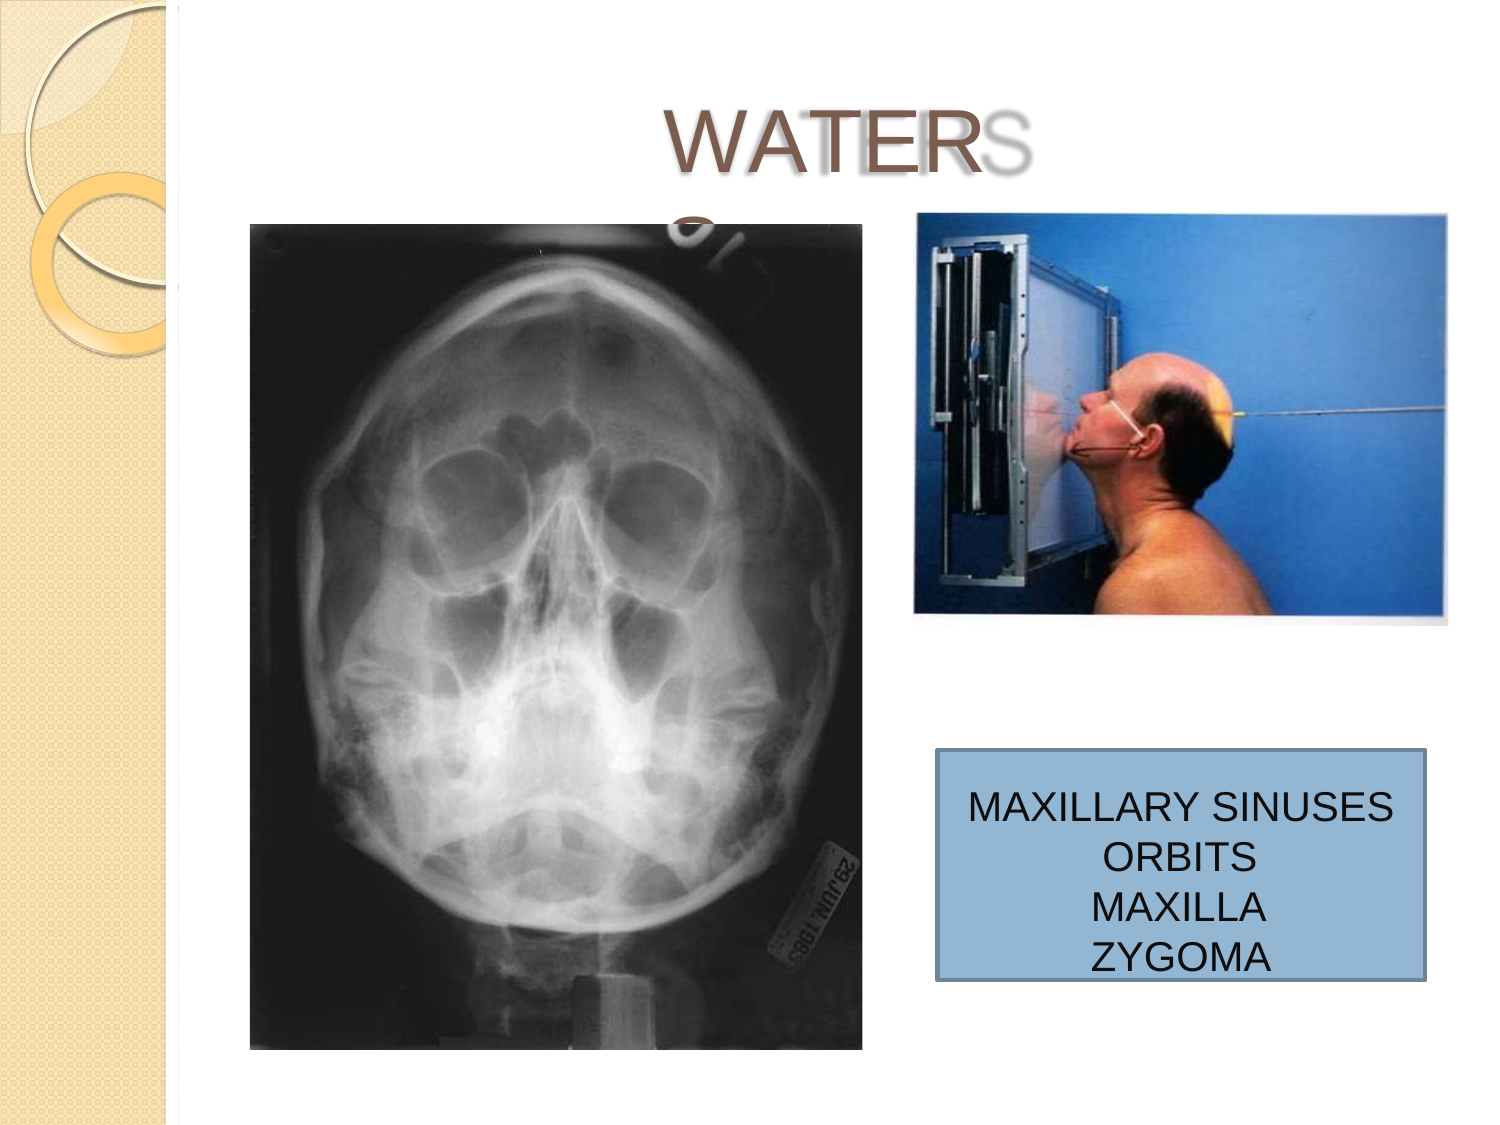

# WATERS

MAXILLARY SINUSES  ORBITS  MAXILLA  ZYGOMA